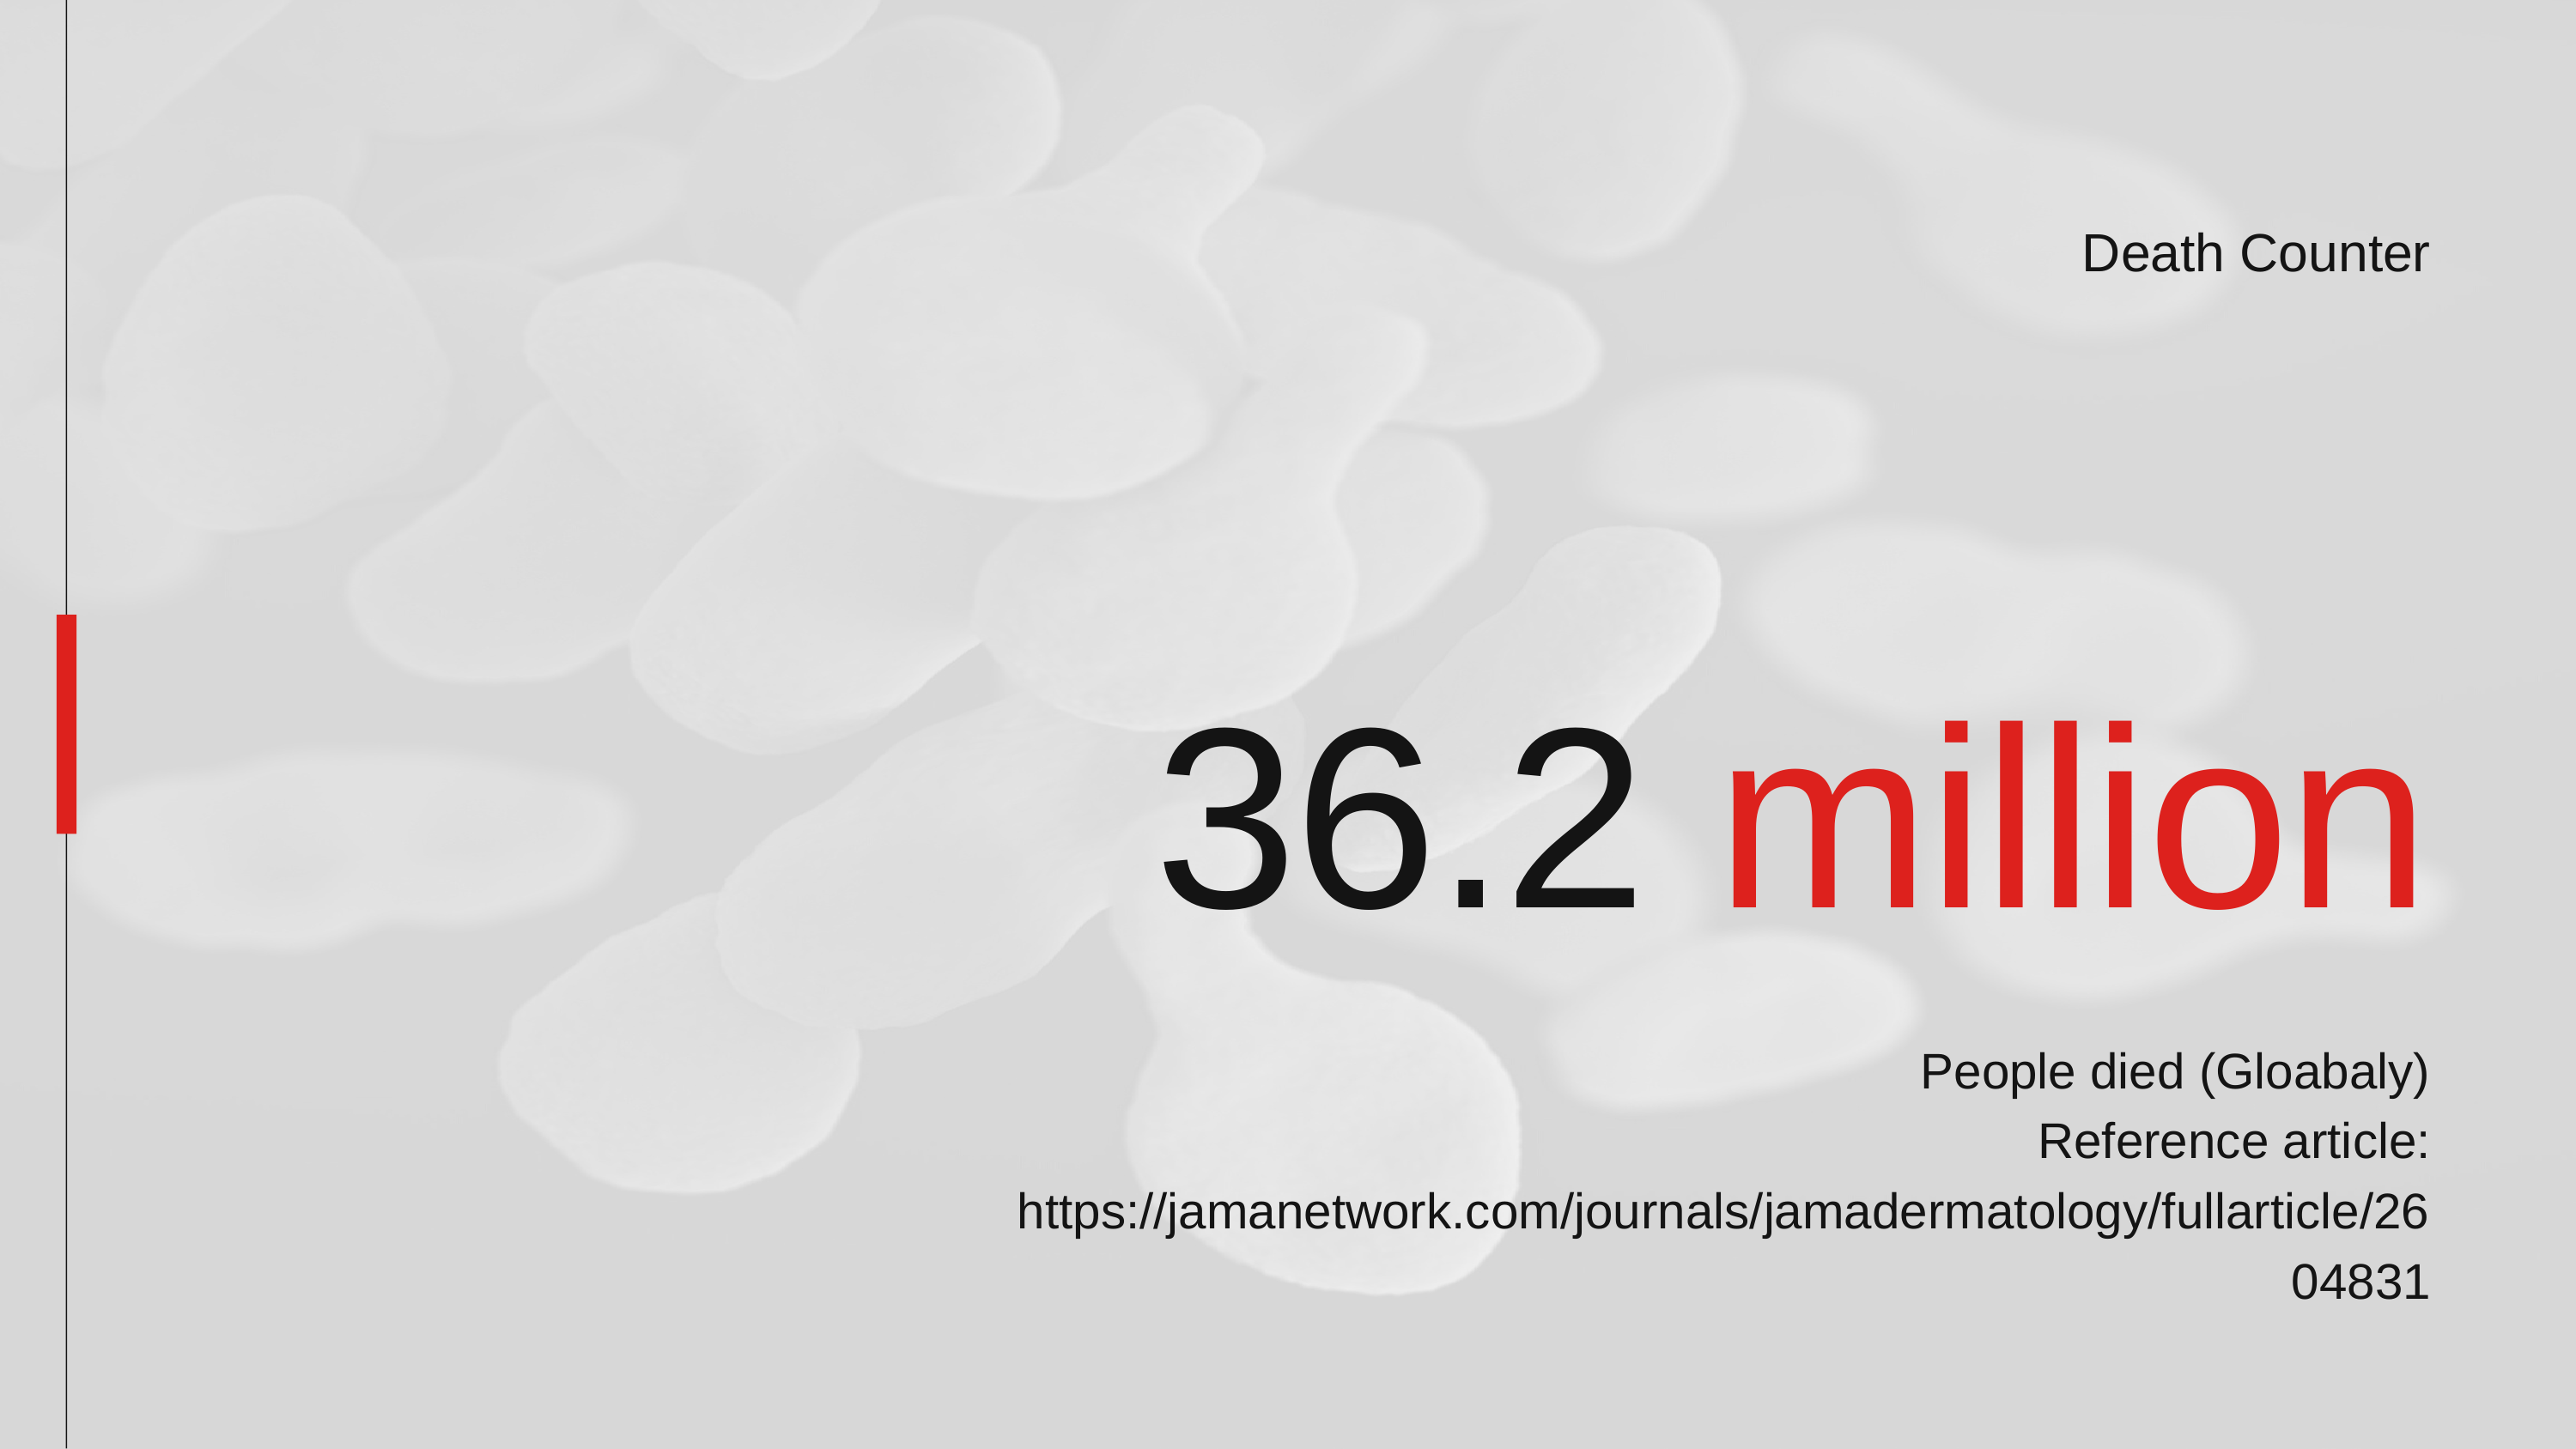

Death Counter
36.2 million
People died (Gloabaly)
Reference article: https://jamanetwork.com/journals/jamadermatology/fullarticle/2604831